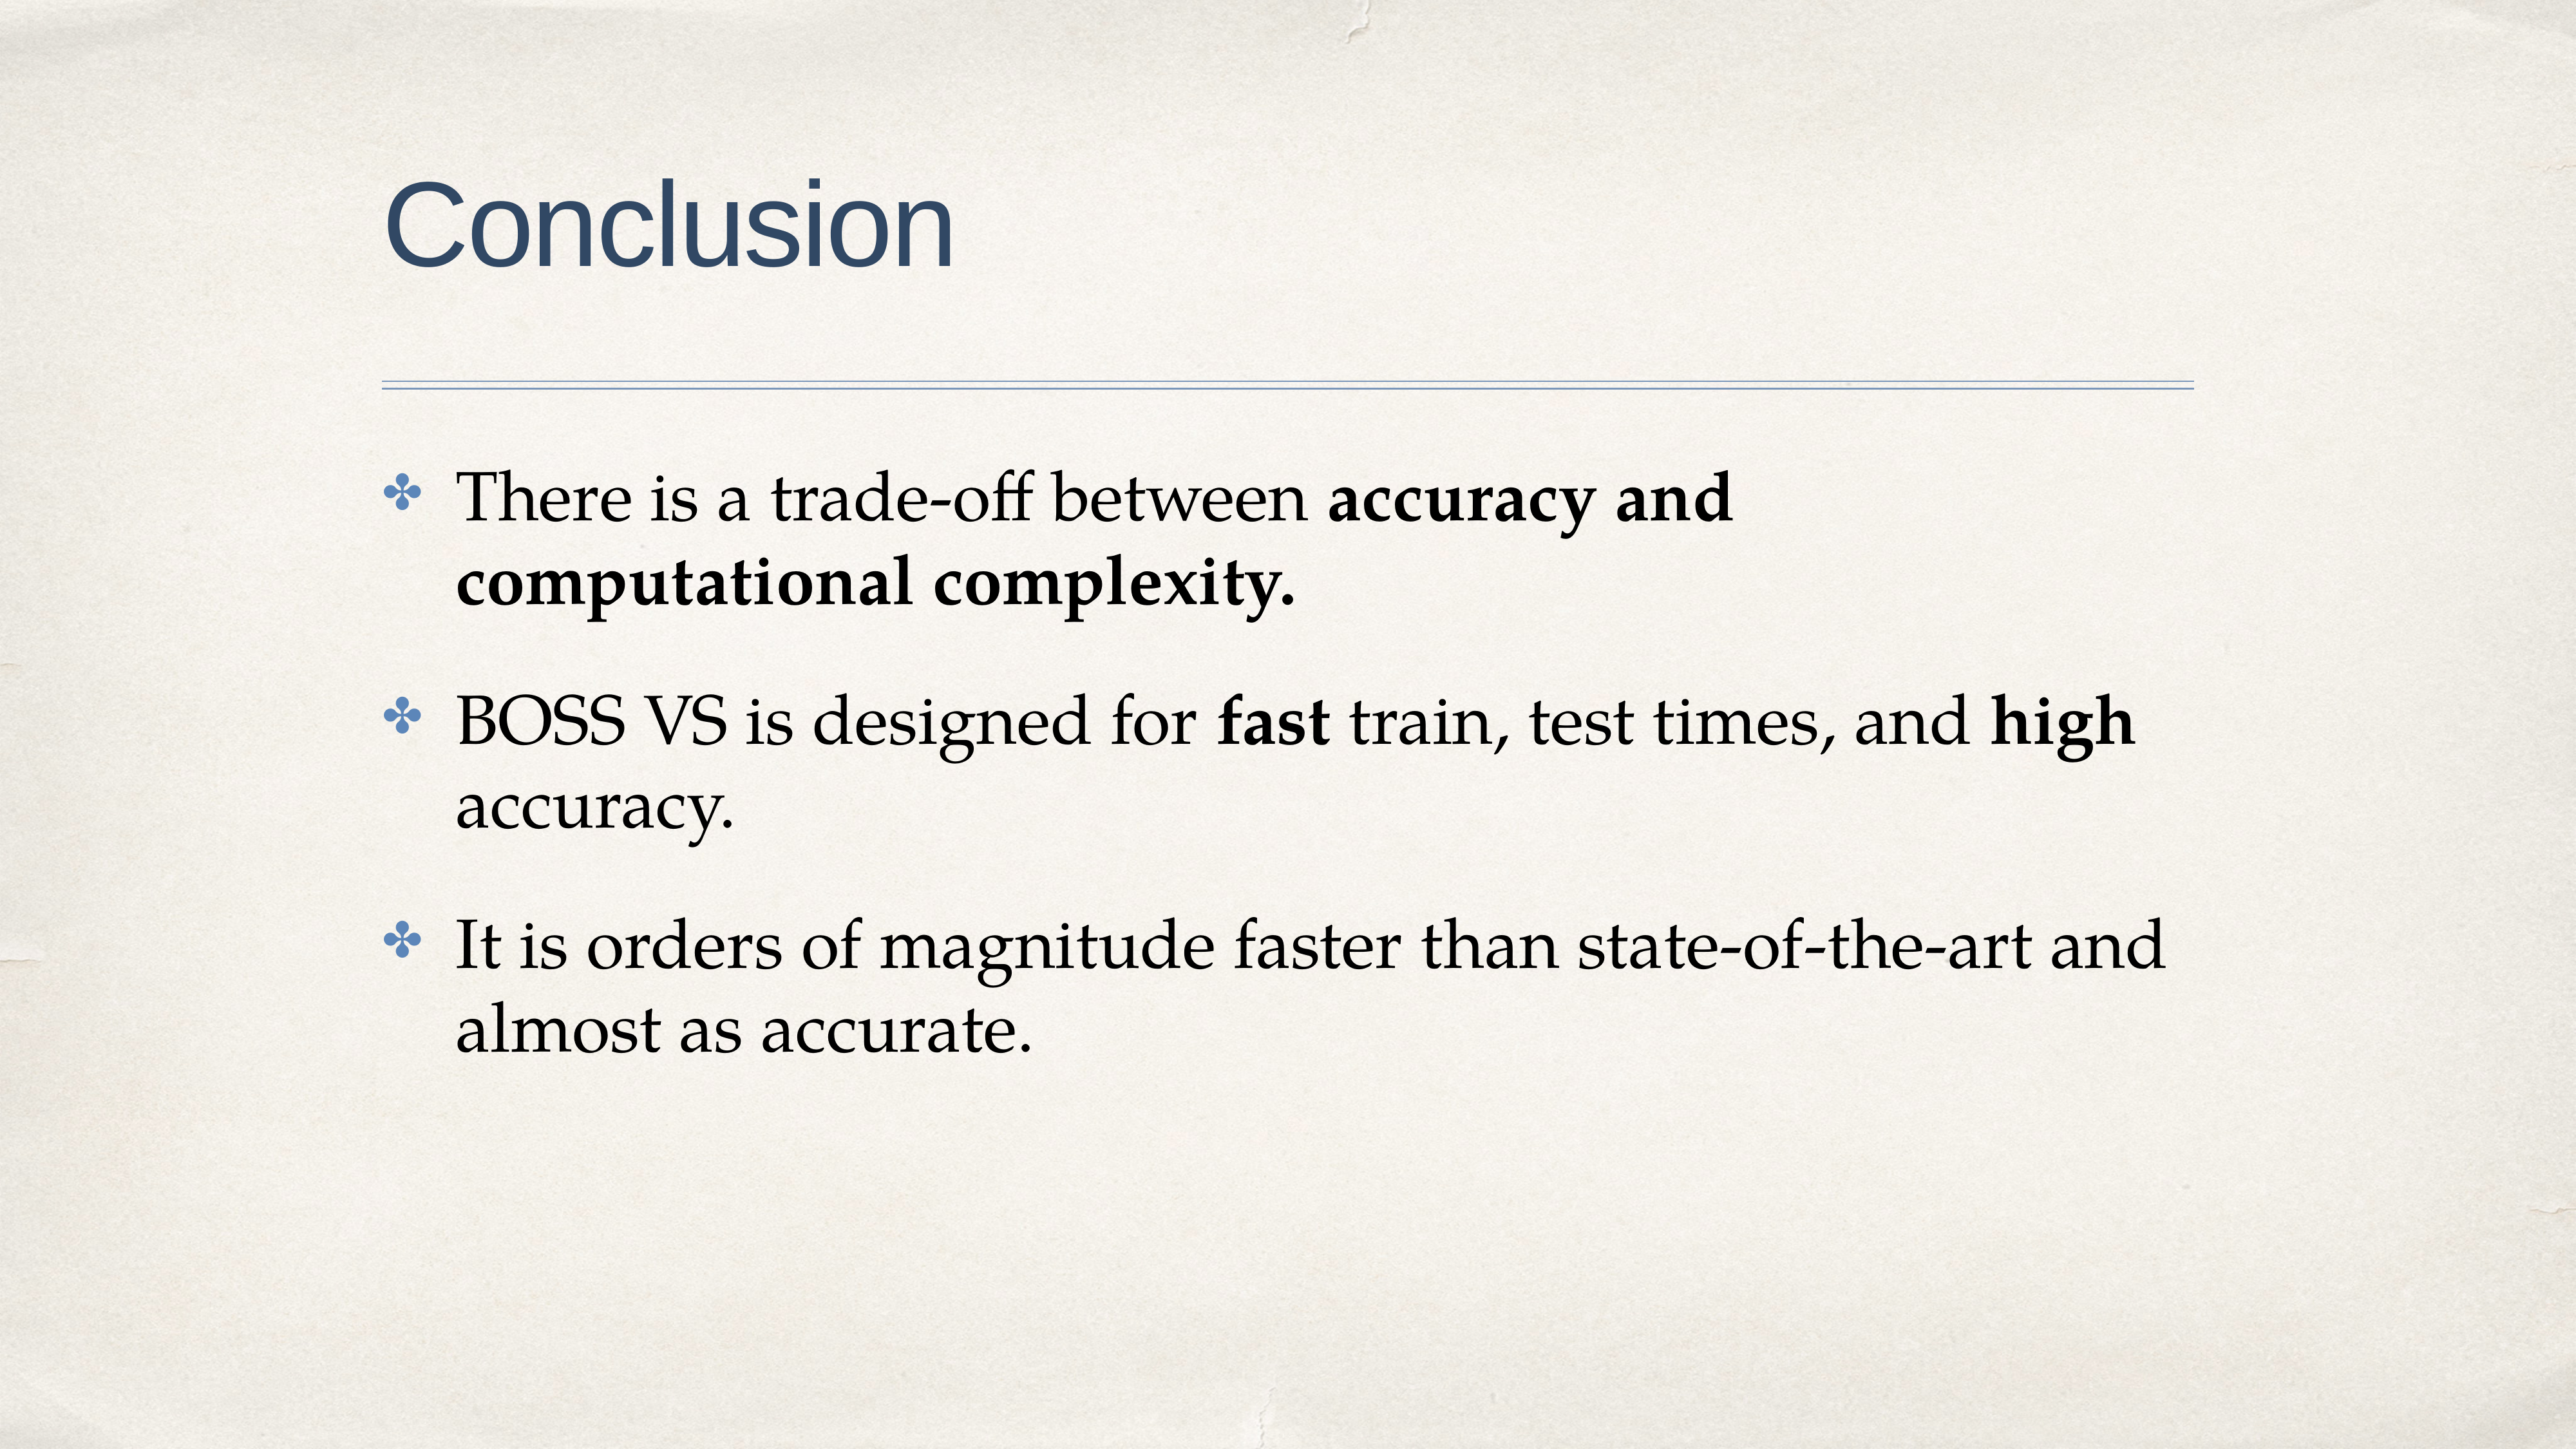

# Conclusion
There is a trade-off between accuracy and computational complexity.
BOSS VS is designed for fast train, test times, and high accuracy.
It is orders of magnitude faster than state-of-the-art and almost as accurate.
20